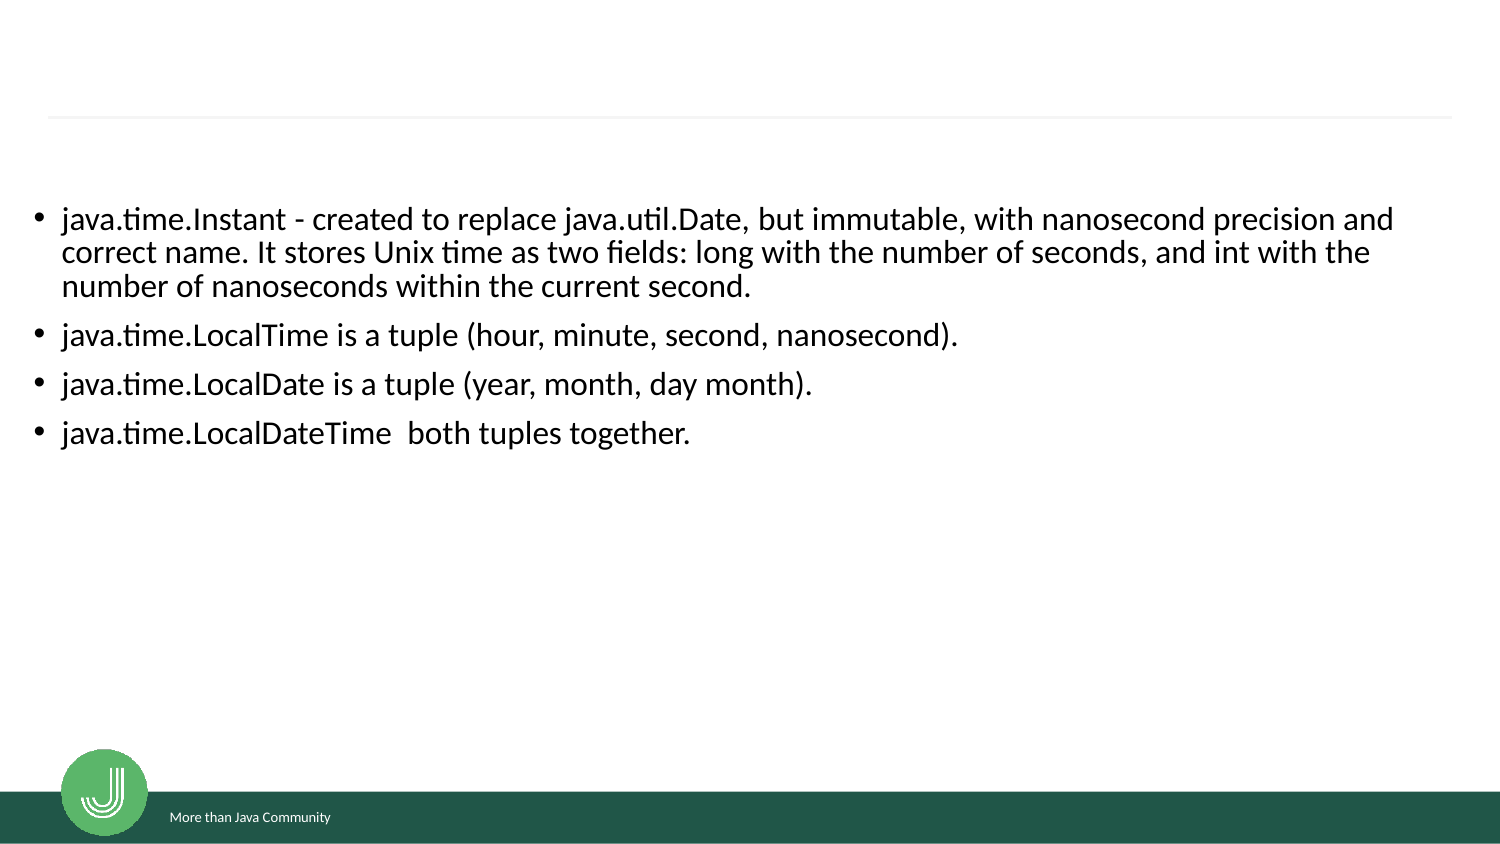

java.time.Instant - created to replace java.util.Date, but immutable, with nanosecond precision and correct name. It stores Unix time as two fields: long with the number of seconds, and int with the number of nanoseconds within the current second.
java.time.LocalTime is a tuple (hour, minute, second, nanosecond).
java.time.LocalDate is a tuple (year, month, day month).
java.time.LocalDateTime  both tuples together.